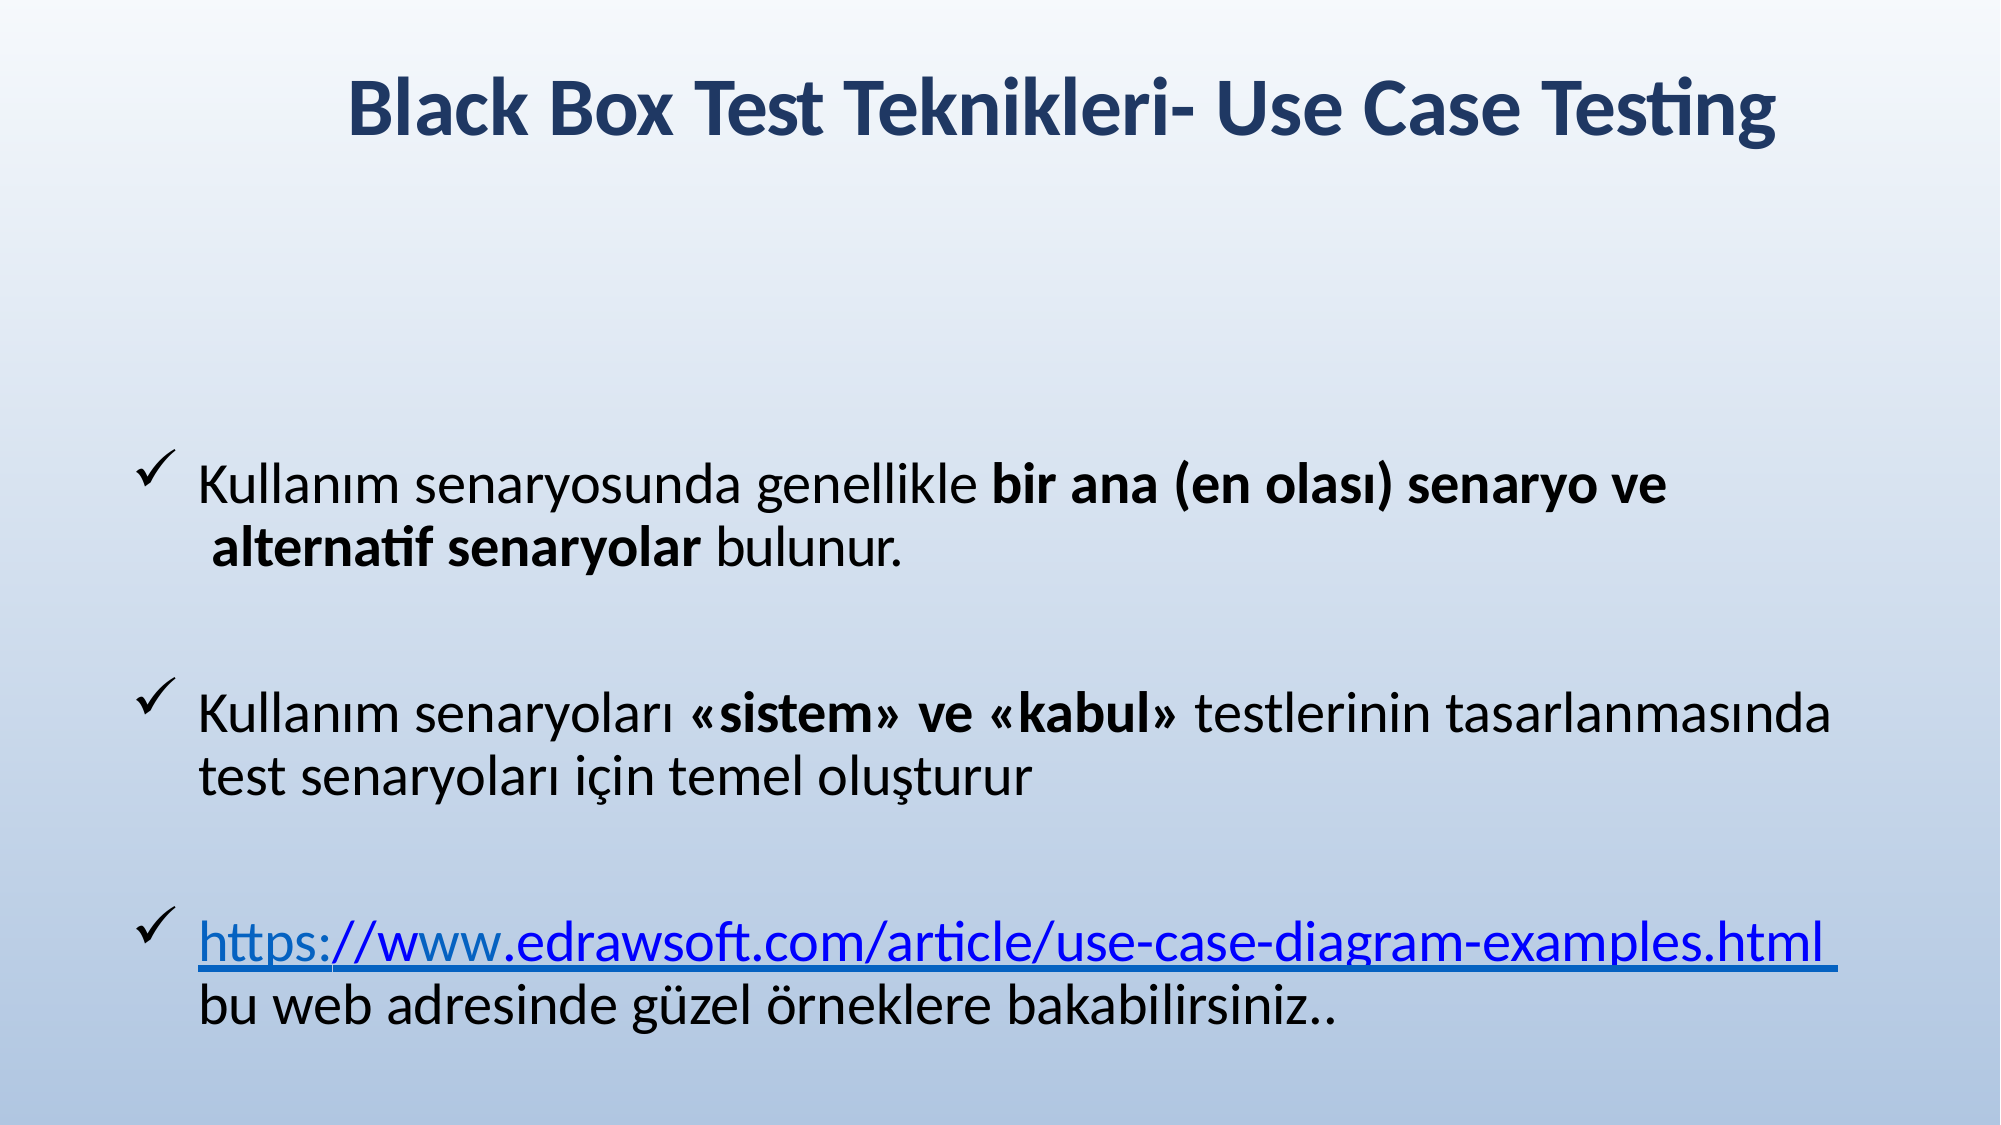

# Black Box Test Teknikleri- Use Case Testing
Kullanım senaryosunda genellikle bir ana (en olası) senaryo ve  alternatif senaryolar bulunur.

Kullanım senaryoları «sistem» ve «kabul» testlerinin tasarlanmasında  test senaryoları için temel oluşturur

https://www.edrawsoft.com/article/use-case-diagram-examples.html  bu web adresinde güzel örneklere bakabilirsiniz..